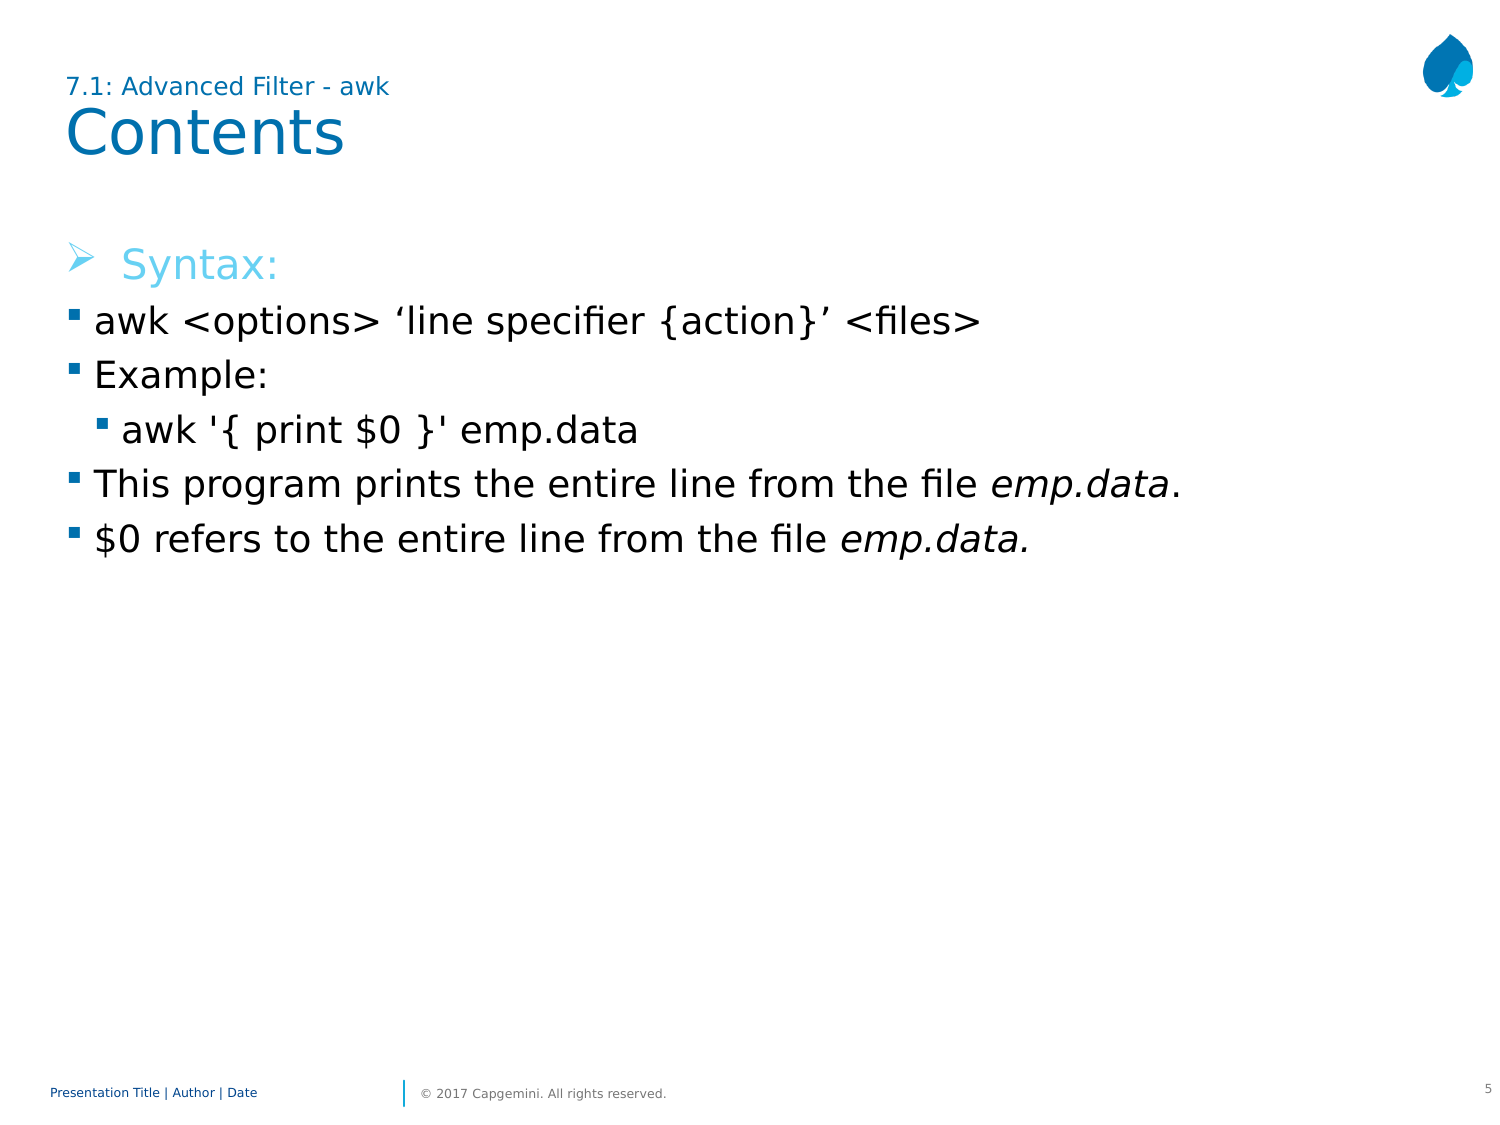

# 7.1: Advanced Filter - awk Contents
Syntax:
awk <options> ‘line specifier {action}’ <files>
Example:
awk '{ print $0 }' emp.data
This program prints the entire line from the file emp.data.
$0 refers to the entire line from the file emp.data.